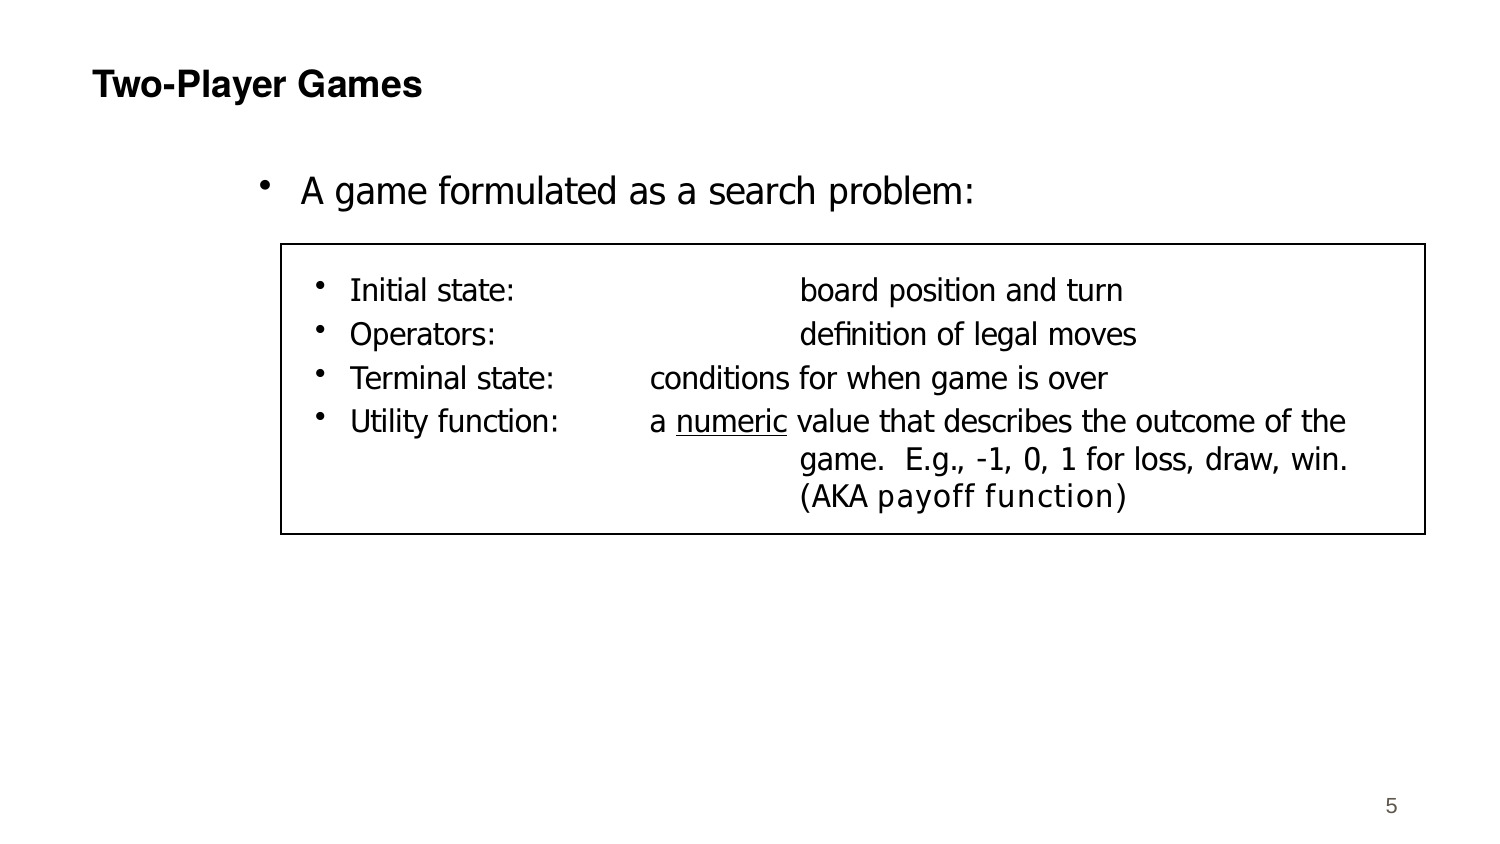

# Two-Player Games
A game formulated as a search problem:

Initial state: 		board position and turn
Operators: 		definition of legal moves
Terminal state: 	conditions for when game is over
Utility function: 	a numeric value that describes the outcome of the
			game.  E.g., -1, 0, 1 for loss, draw, win.
			(AKA payoff function)

5